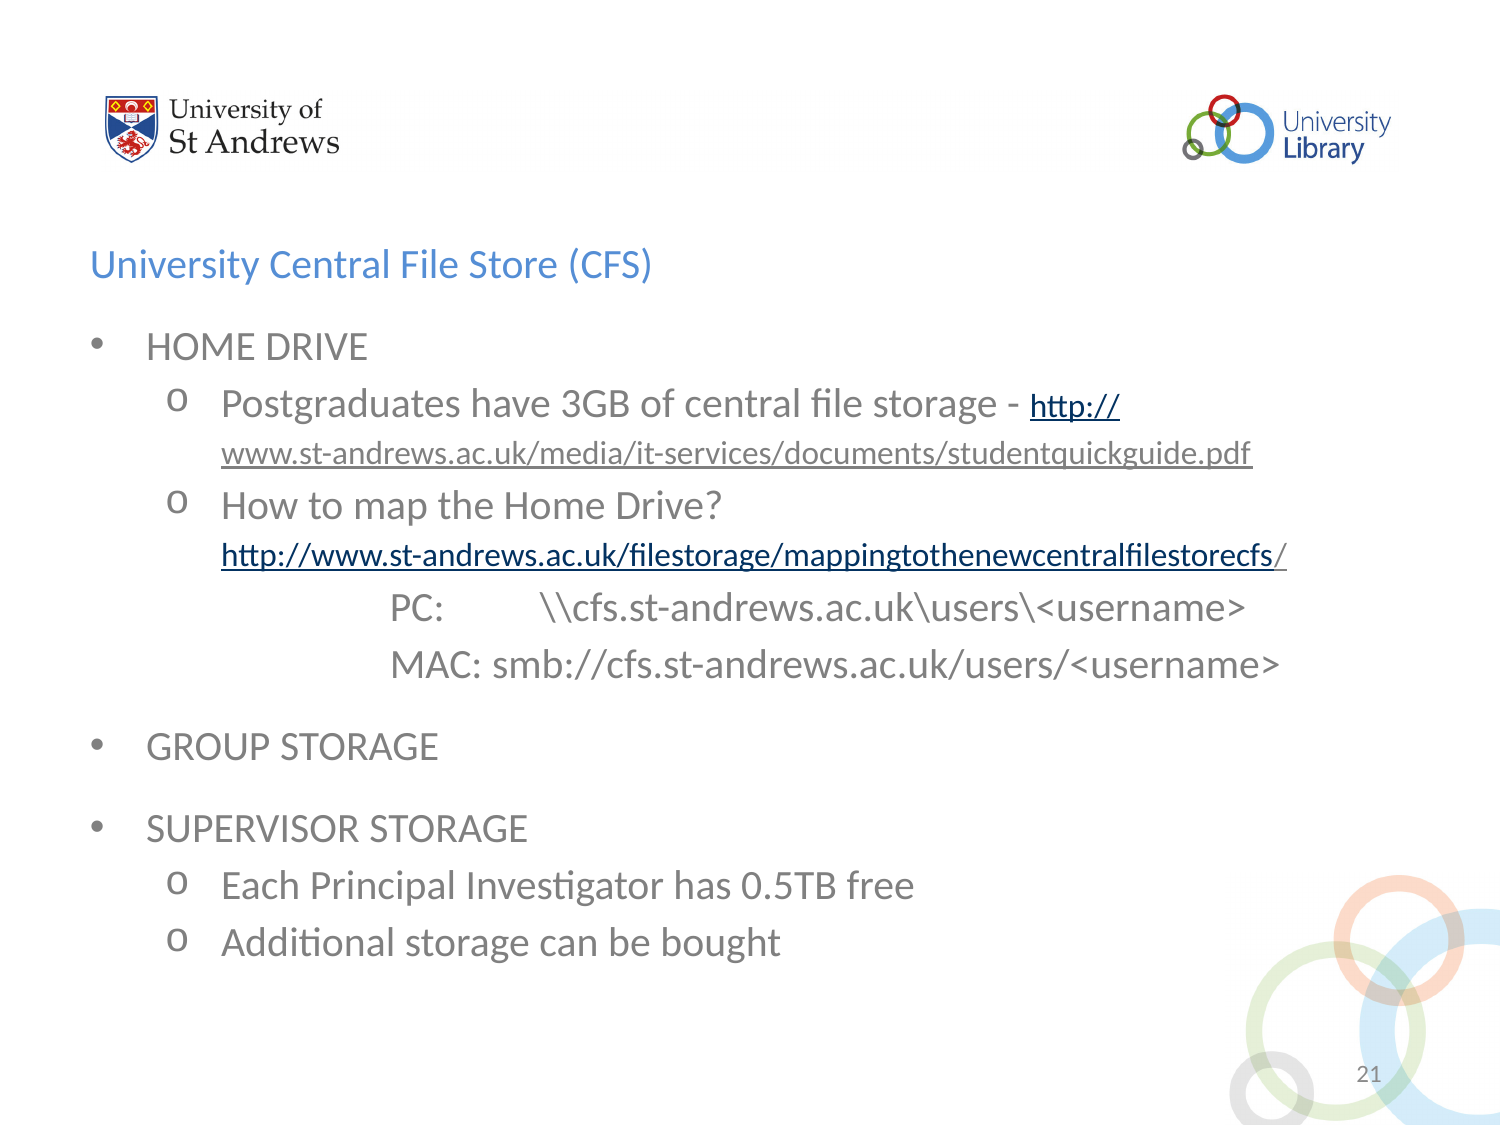

University Central File Store (CFS)
HOME DRIVE
Postgraduates have 3GB of central file storage - http://www.st-andrews.ac.uk/media/it-services/documents/studentquickguide.pdf
How to map the Home Drive? http://www.st-andrews.ac.uk/filestorage/mappingtothenewcentralfilestorecfs/
		PC: 	\\cfs.st-andrews.ac.uk\users\<username>
		MAC: smb://cfs.st-andrews.ac.uk/users/<username>
GROUP STORAGE
SUPERVISOR STORAGE
Each Principal Investigator has 0.5TB free
Additional storage can be bought
21